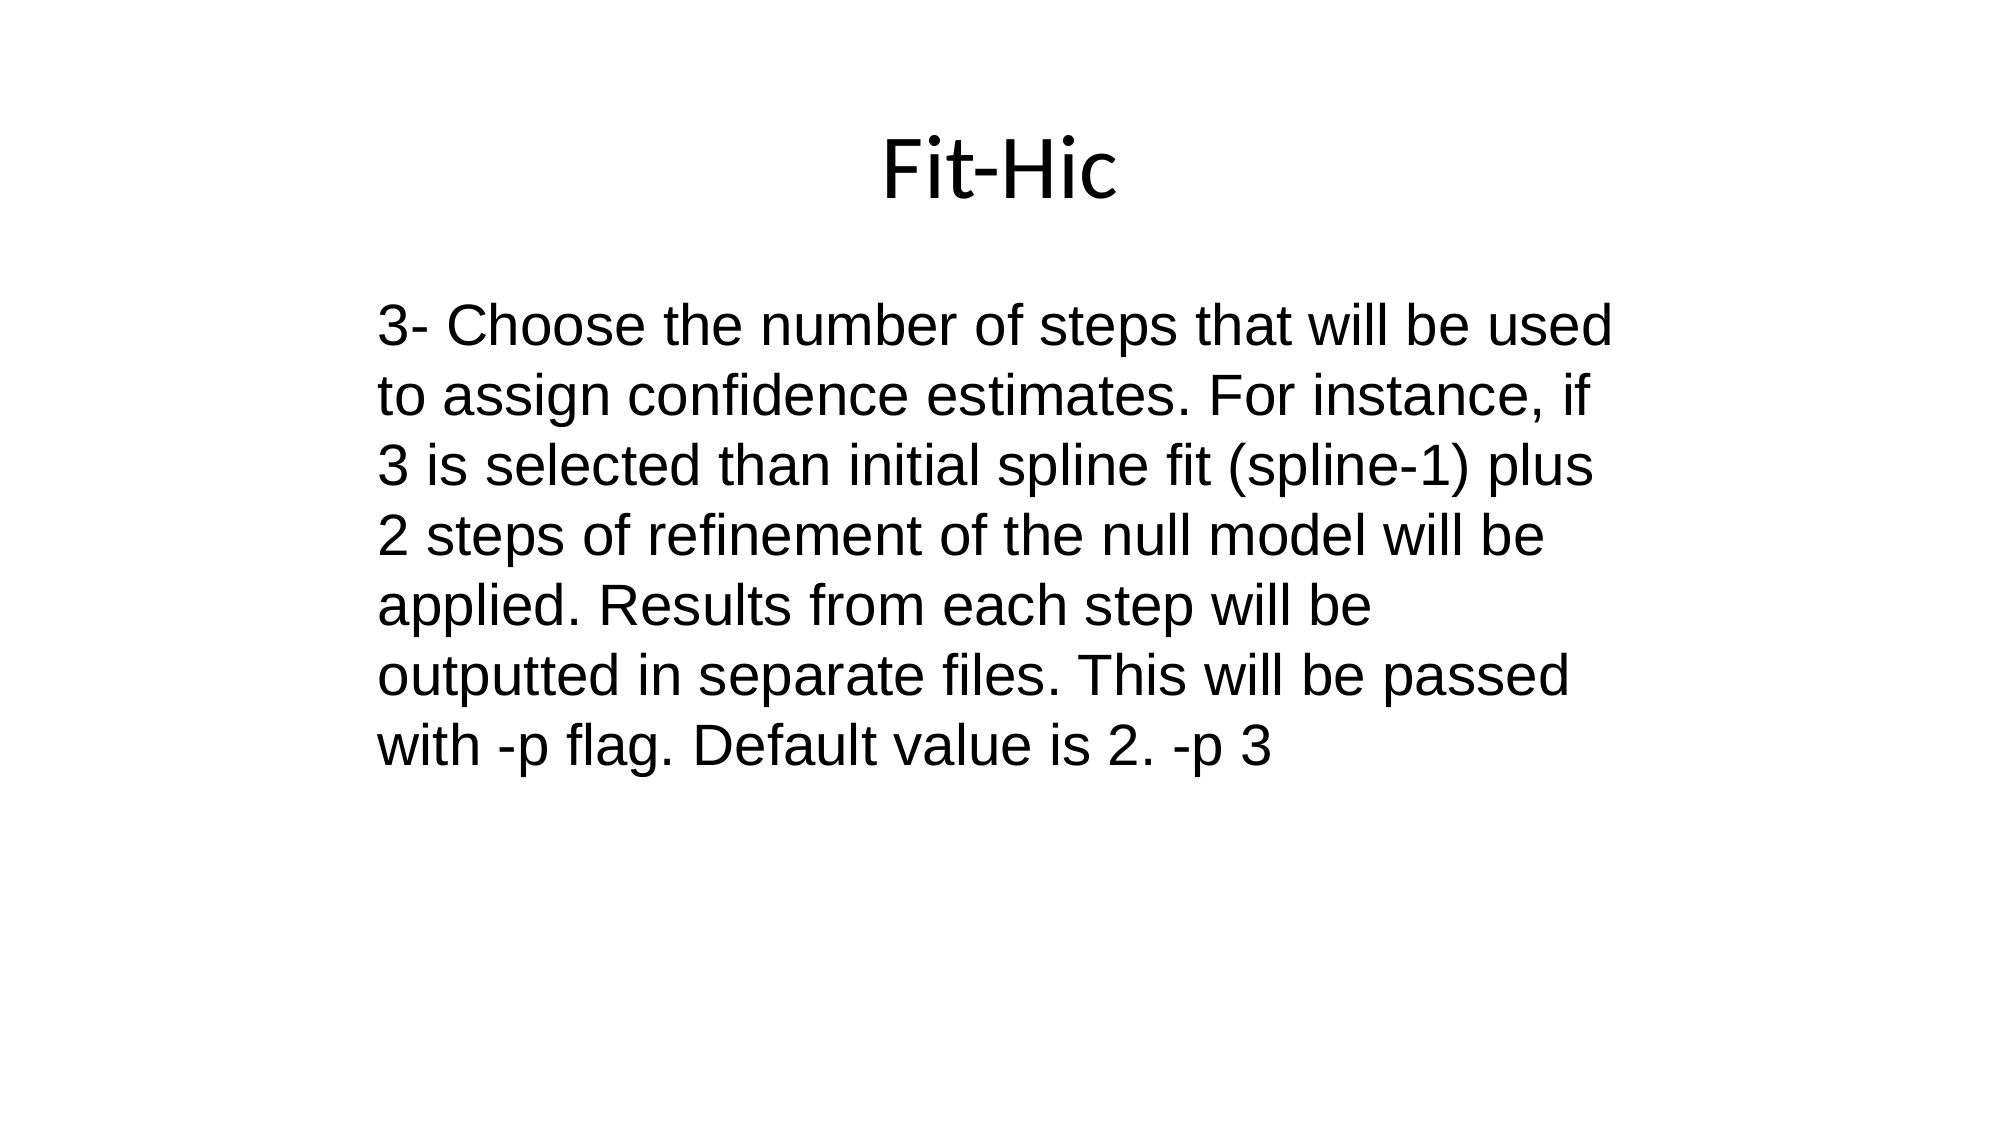

# Fit-Hic
3- Choose the number of steps that will be used to assign confidence estimates. For instance, if 3 is selected than initial spline fit (spline-1) plus 2 steps of refinement of the null model will be applied. Results from each step will be outputted in separate files. This will be passed with -p flag. Default value is 2. -p 3